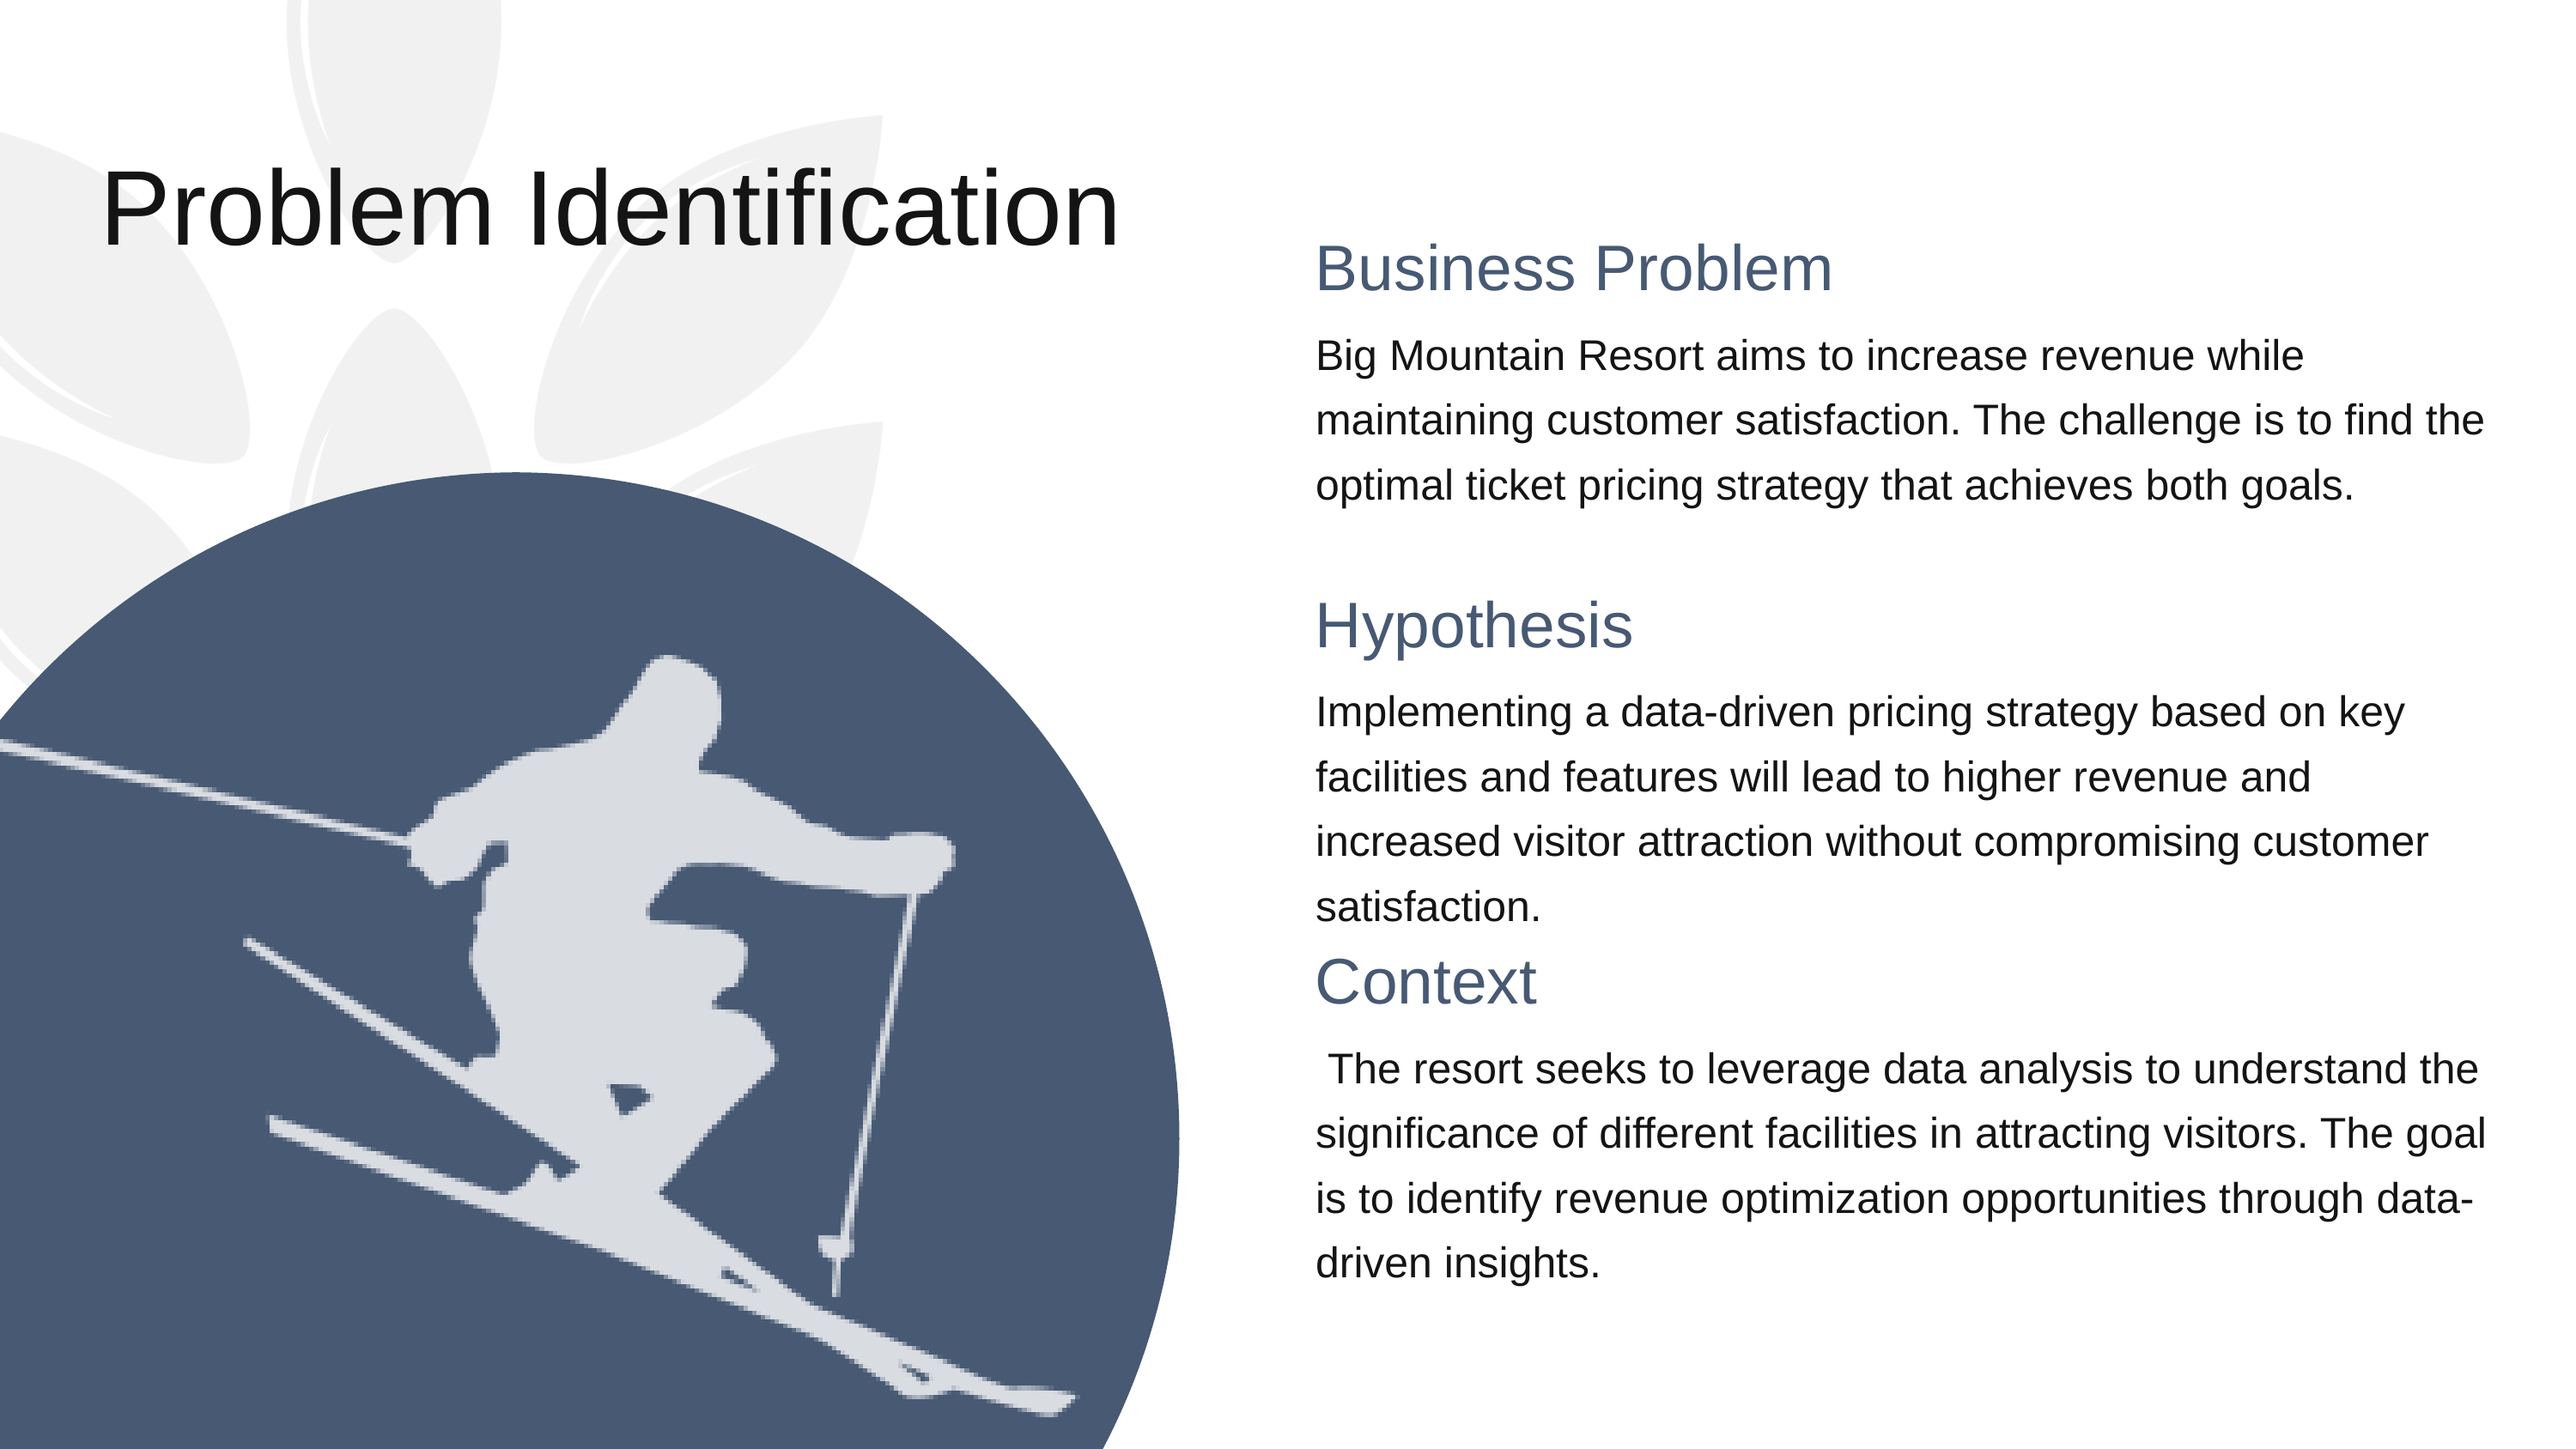

Problem Identification
Business Problem
Big Mountain Resort aims to increase revenue while maintaining customer satisfaction. The challenge is to find the optimal ticket pricing strategy that achieves both goals.

Hypothesis
Implementing a data-driven pricing strategy based on key facilities and features will lead to higher revenue and increased visitor attraction without compromising customer satisfaction.

Context
 The resort seeks to leverage data analysis to understand the significance of different facilities in attracting visitors. The goal is to identify revenue optimization opportunities through data-driven insights.